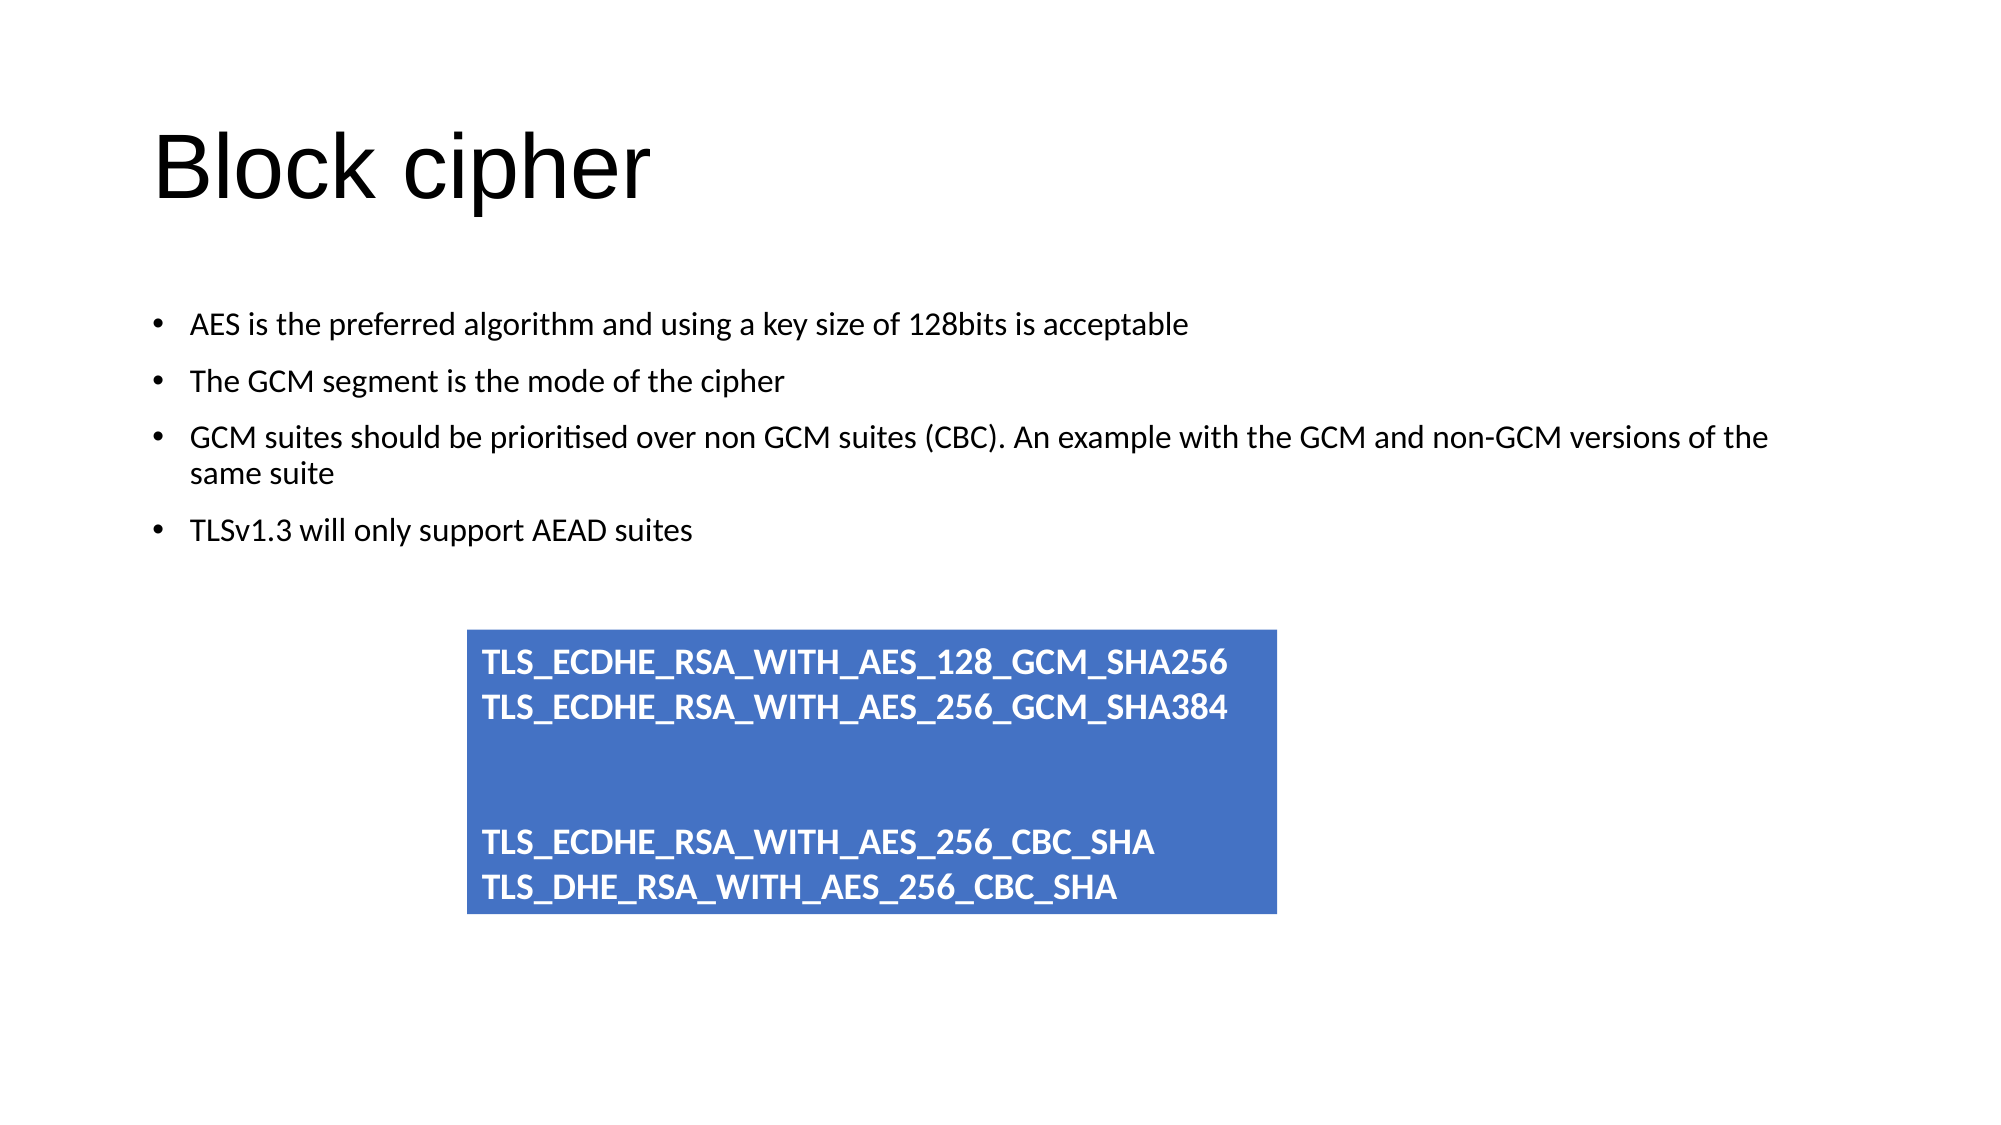

# Block cipher
AES is the preferred algorithm and using a key size of 128bits is acceptable
The GCM segment is the mode of the cipher
GCM suites should be prioritised over non GCM suites (CBC). An example with the GCM and non-GCM versions of the same suite
TLSv1.3 will only support AEAD suites

TLS_ECDHE_RSA_WITH_AES_128_GCM_SHA256
TLS_ECDHE_RSA_WITH_AES_256_GCM_SHA384

TLS_ECDHE_RSA_WITH_AES_256_CBC_SHA
TLS_DHE_RSA_WITH_AES_256_CBC_SHA